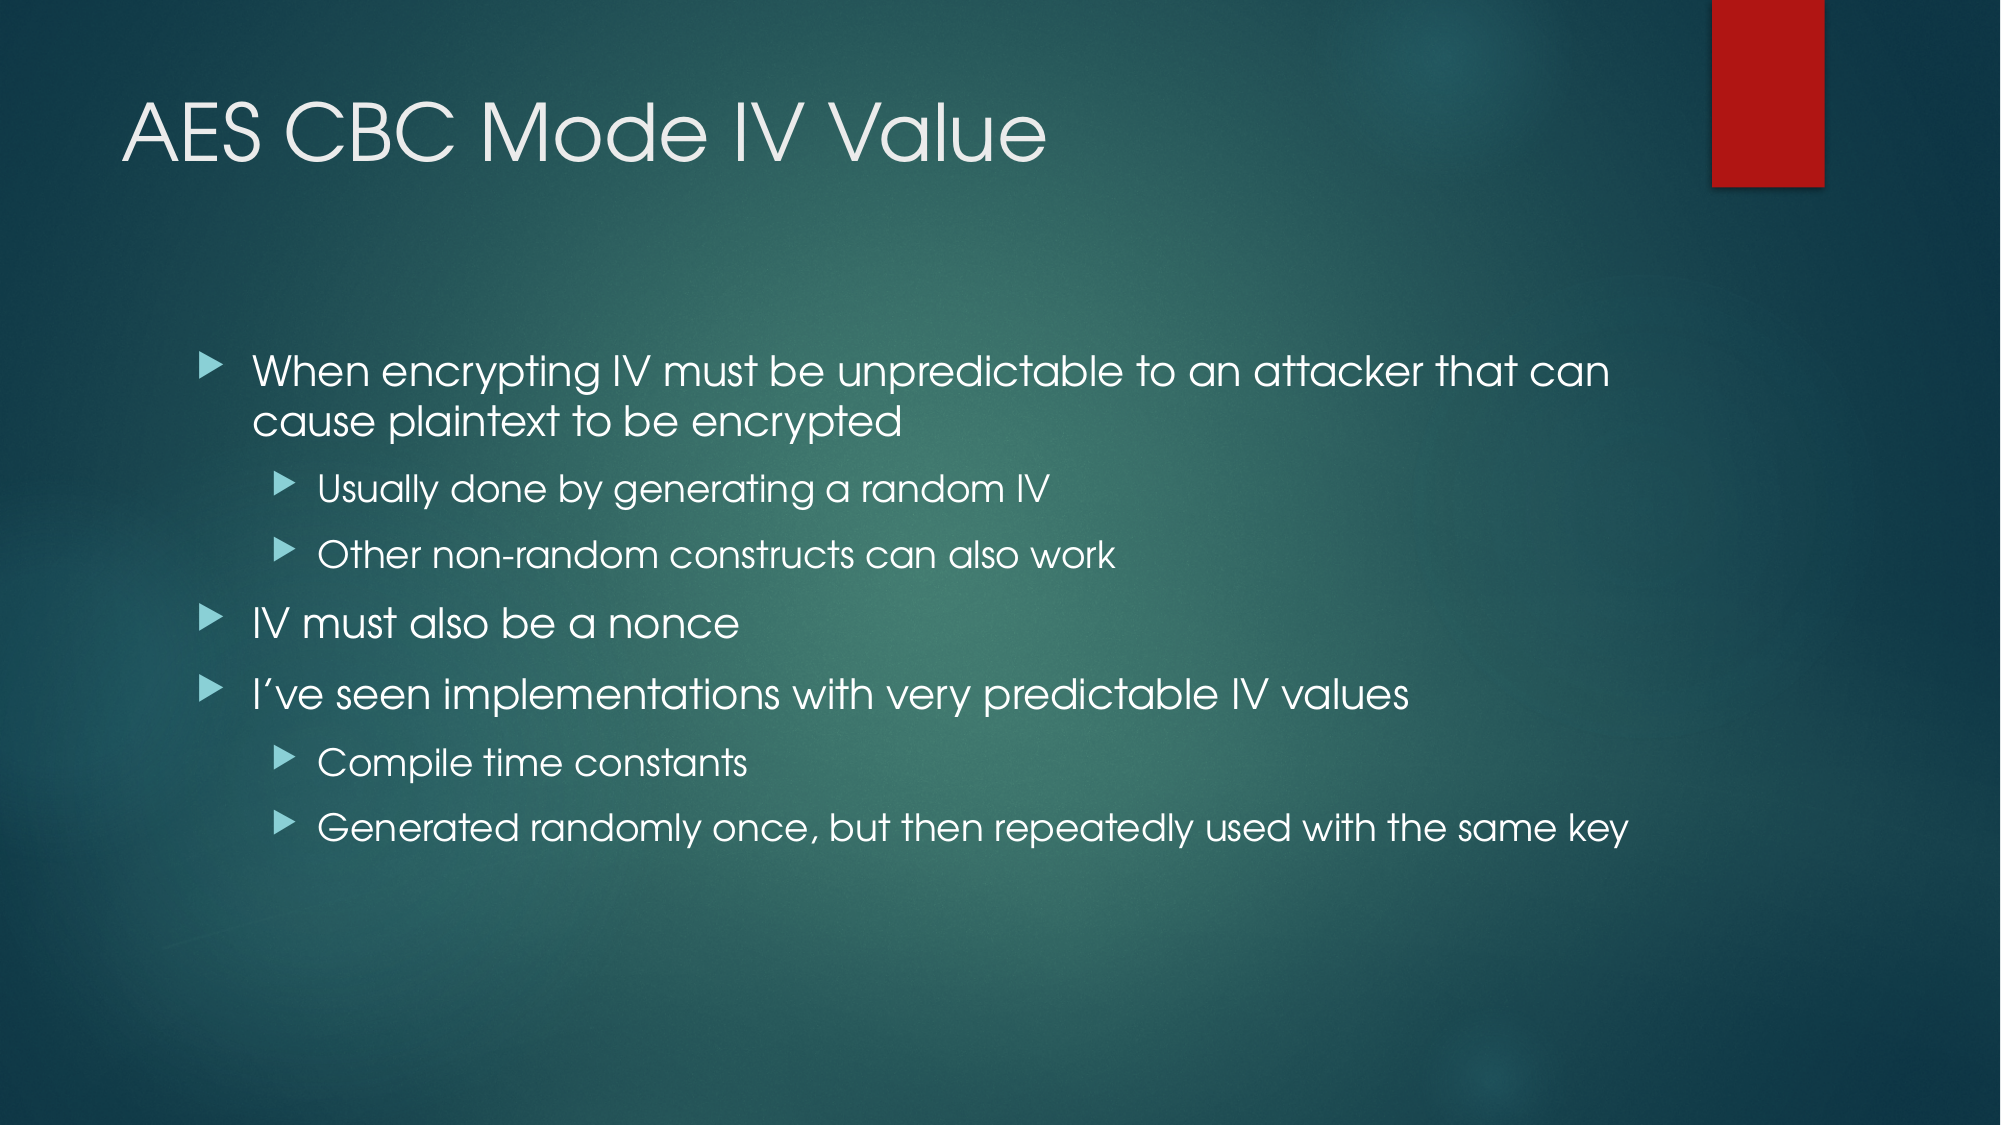

# AES CBC Mode IV Value
When encrypting IV must be unpredictable to an attacker that can cause plaintext to be encrypted
Usually done by generating a random IV
Other non-random constructs can also work
IV must also be a nonce
I’ve seen implementations with very predictable IV values
Compile time constants
Generated randomly once, but then repeatedly used with the same key